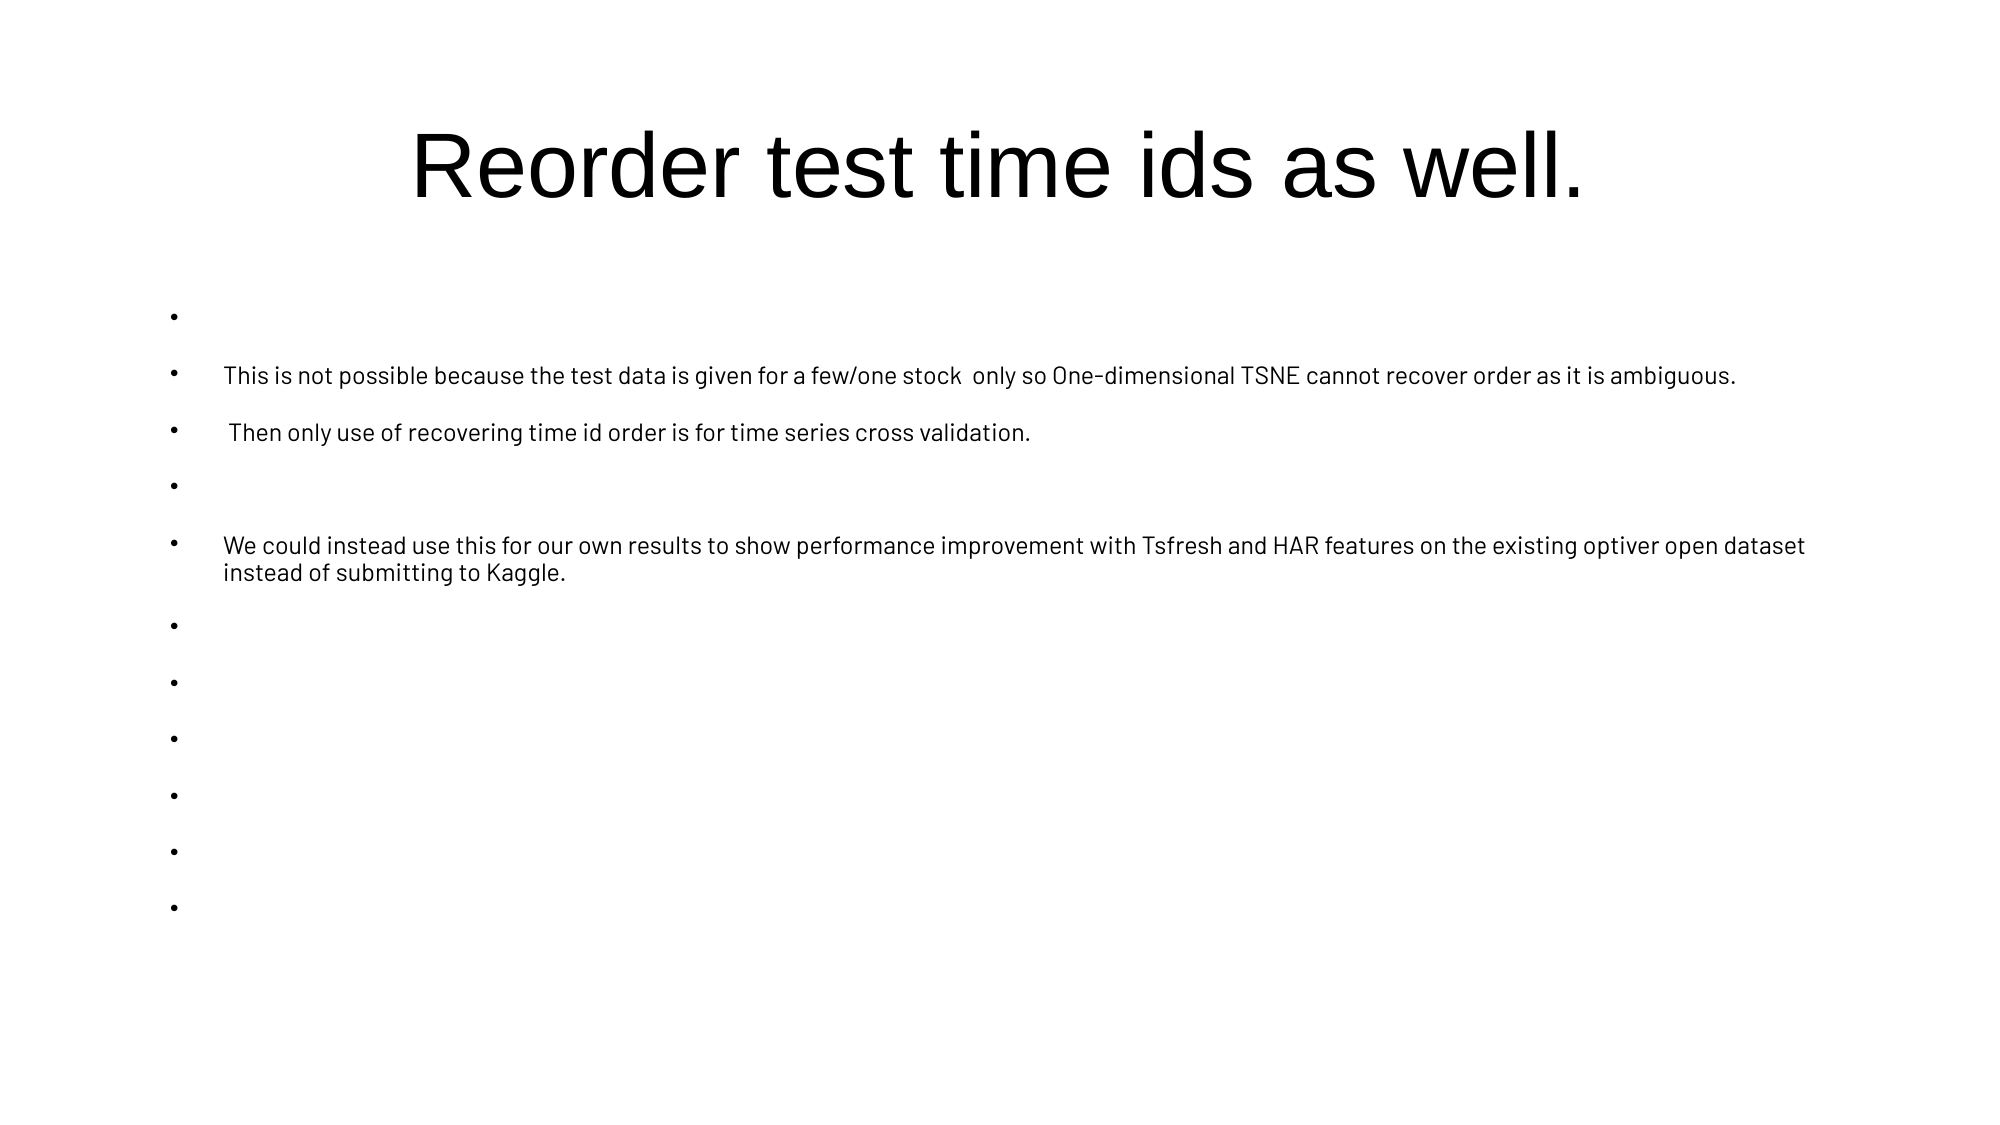

# Reorder test time ids as well.

This is not possible because the test data is given for a few/one stock  only so One-dimensional TSNE cannot recover order as it is ambiguous.
 Then only use of recovering time id order is for time series cross validation.

We could instead use this for our own results to show performance improvement with Tsfresh and HAR features on the existing optiver open dataset instead of submitting to Kaggle.